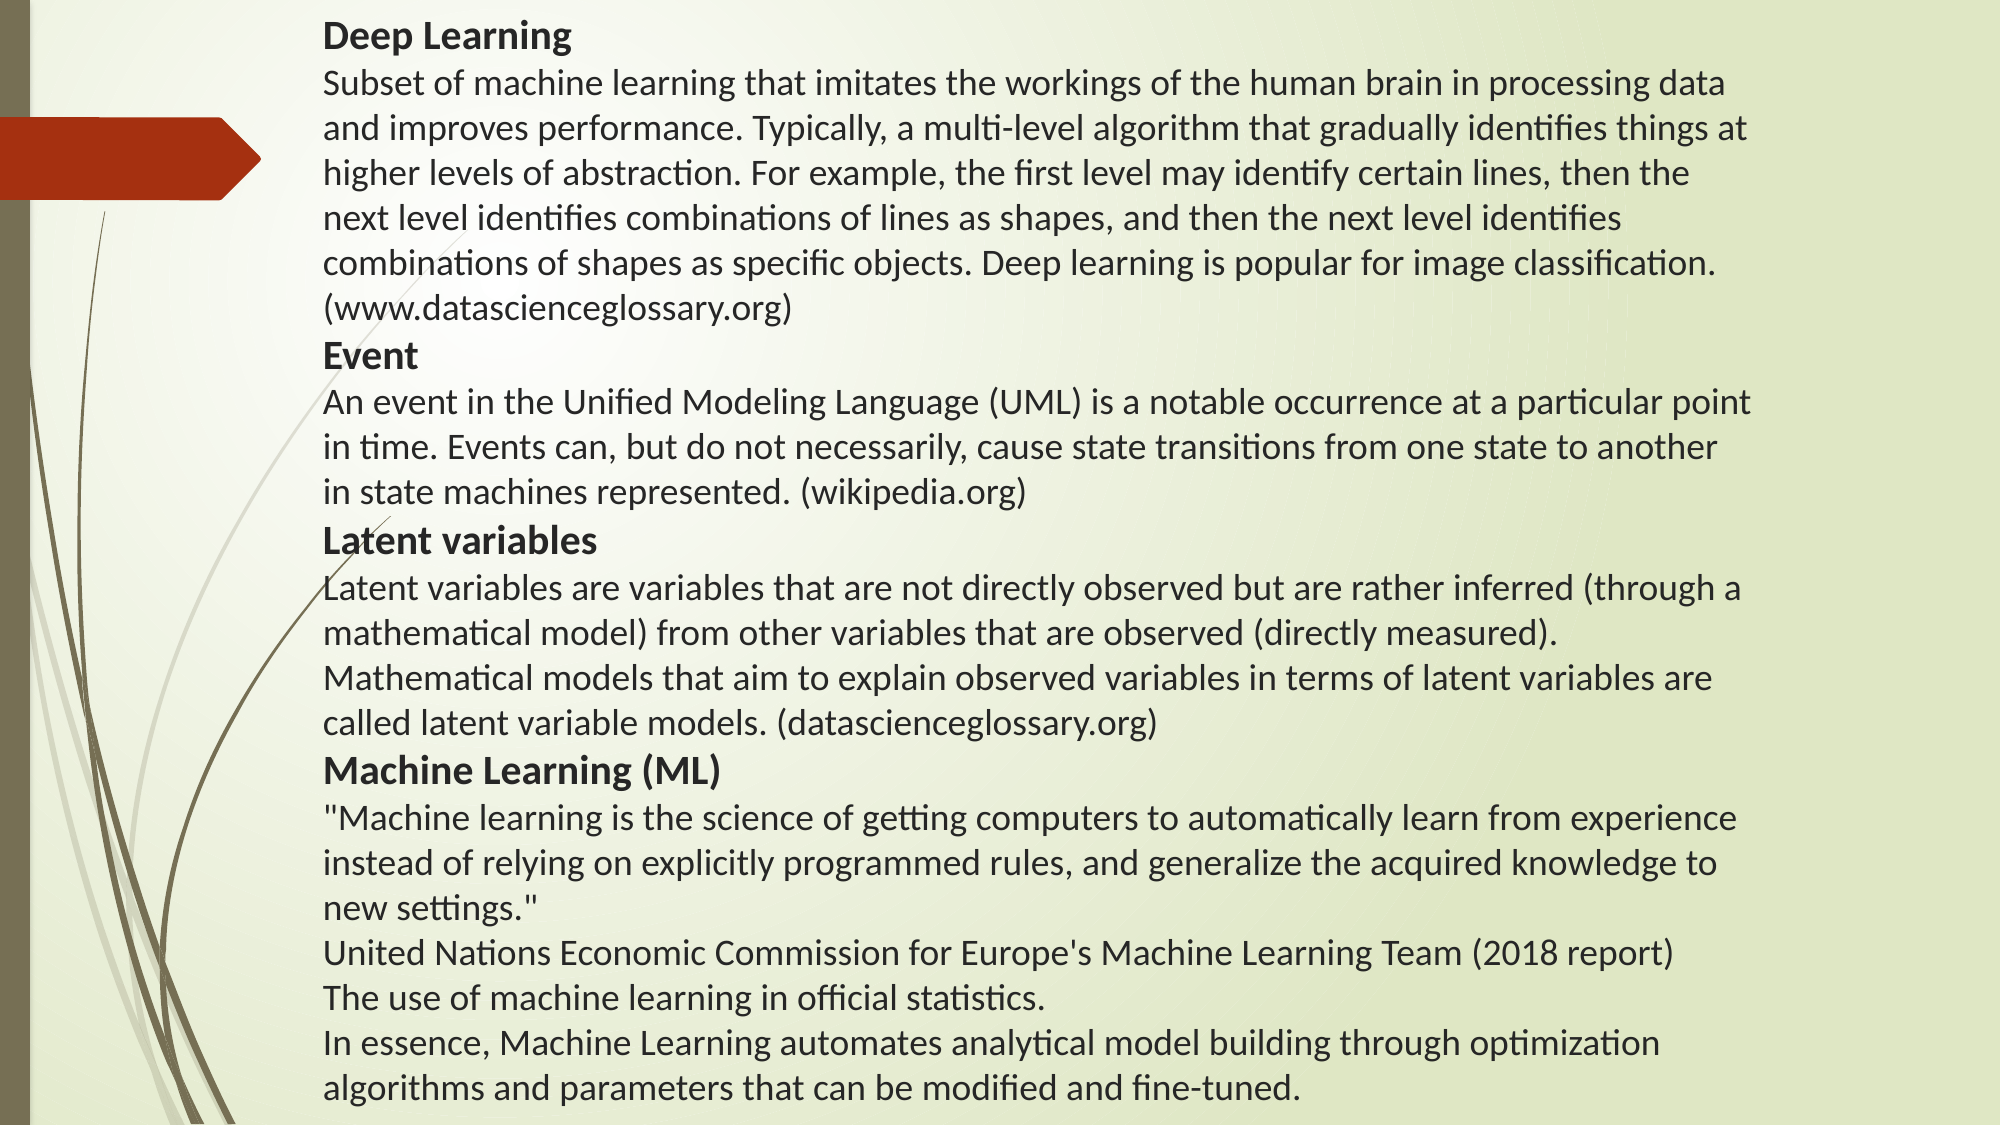

# Deep Learning Subset of machine learning that imitates the workings of the human brain in processing data and improves performance. Typically, a multi-level algorithm that gradually identifies things at higher levels of abstraction. For example, the first level may identify certain lines, then the next level identifies combinations of lines as shapes, and then the next level identifies combinations of shapes as specific objects. Deep learning is popular for image classification. (www.datascienceglossary.org) Event An event in the Unified Modeling Language (UML) is a notable occurrence at a particular point in time. Events can, but do not necessarily, cause state transitions from one state to another in state machines represented. (wikipedia.org) Latent variables Latent variables are variables that are not directly observed but are rather inferred (through a mathematical model) from other variables that are observed (directly measured). Mathematical models that aim to explain observed variables in terms of latent variables are called latent variable models. (datascienceglossary.org) Machine Learning (ML) "Machine learning is the science of getting computers to automatically learn from experience instead of relying on explicitly programmed rules, and generalize the acquired knowledge to new settings." United Nations Economic Commission for Europe's Machine Learning Team (2018 report) The use of machine learning in official statistics. In essence, Machine Learning automates analytical model building through optimization algorithms and parameters that can be modified and fine-tuned.